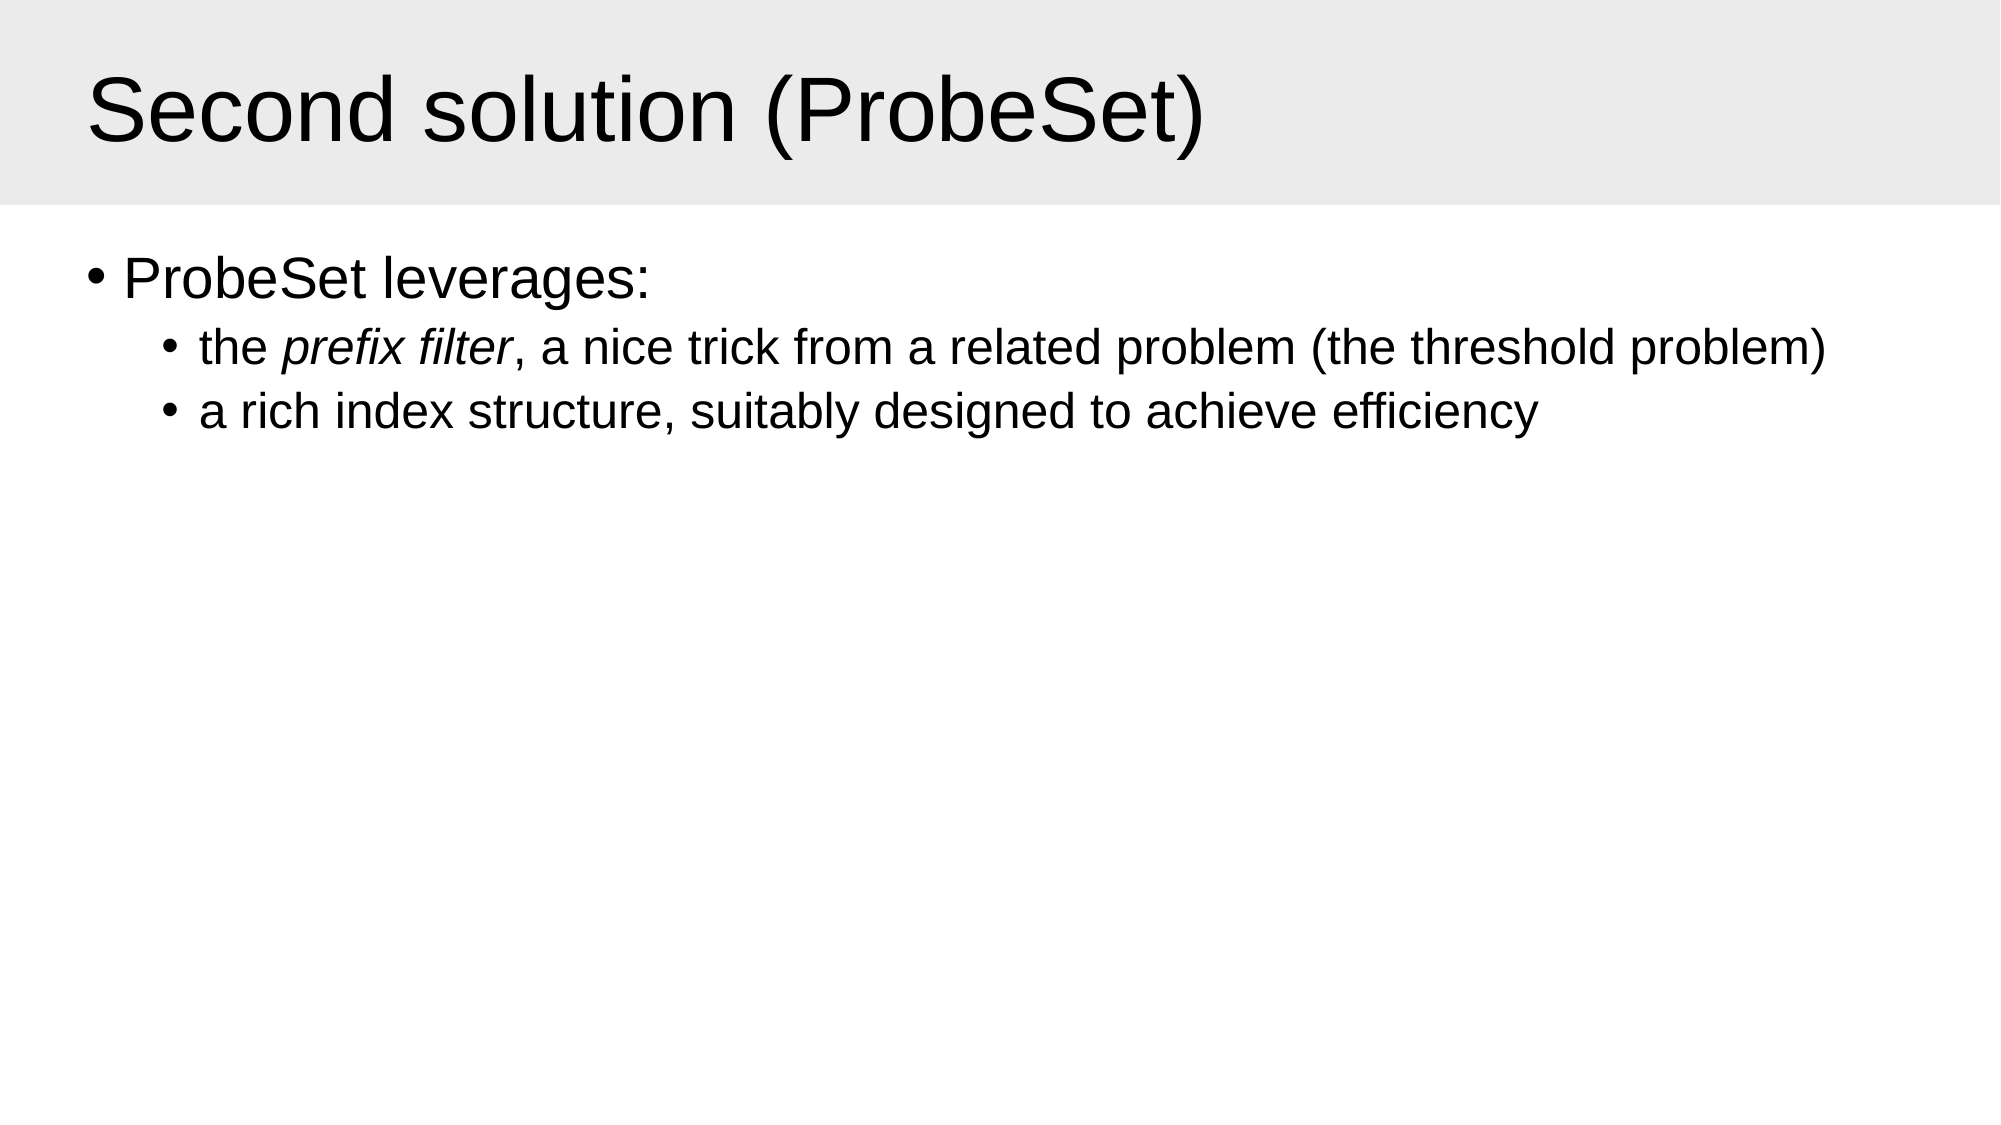

# Second solution (ProbeSet)
ProbeSet leverages:
the prefix filter, a nice trick from a related problem (the threshold problem)
a rich index structure, suitably designed to achieve efficiency